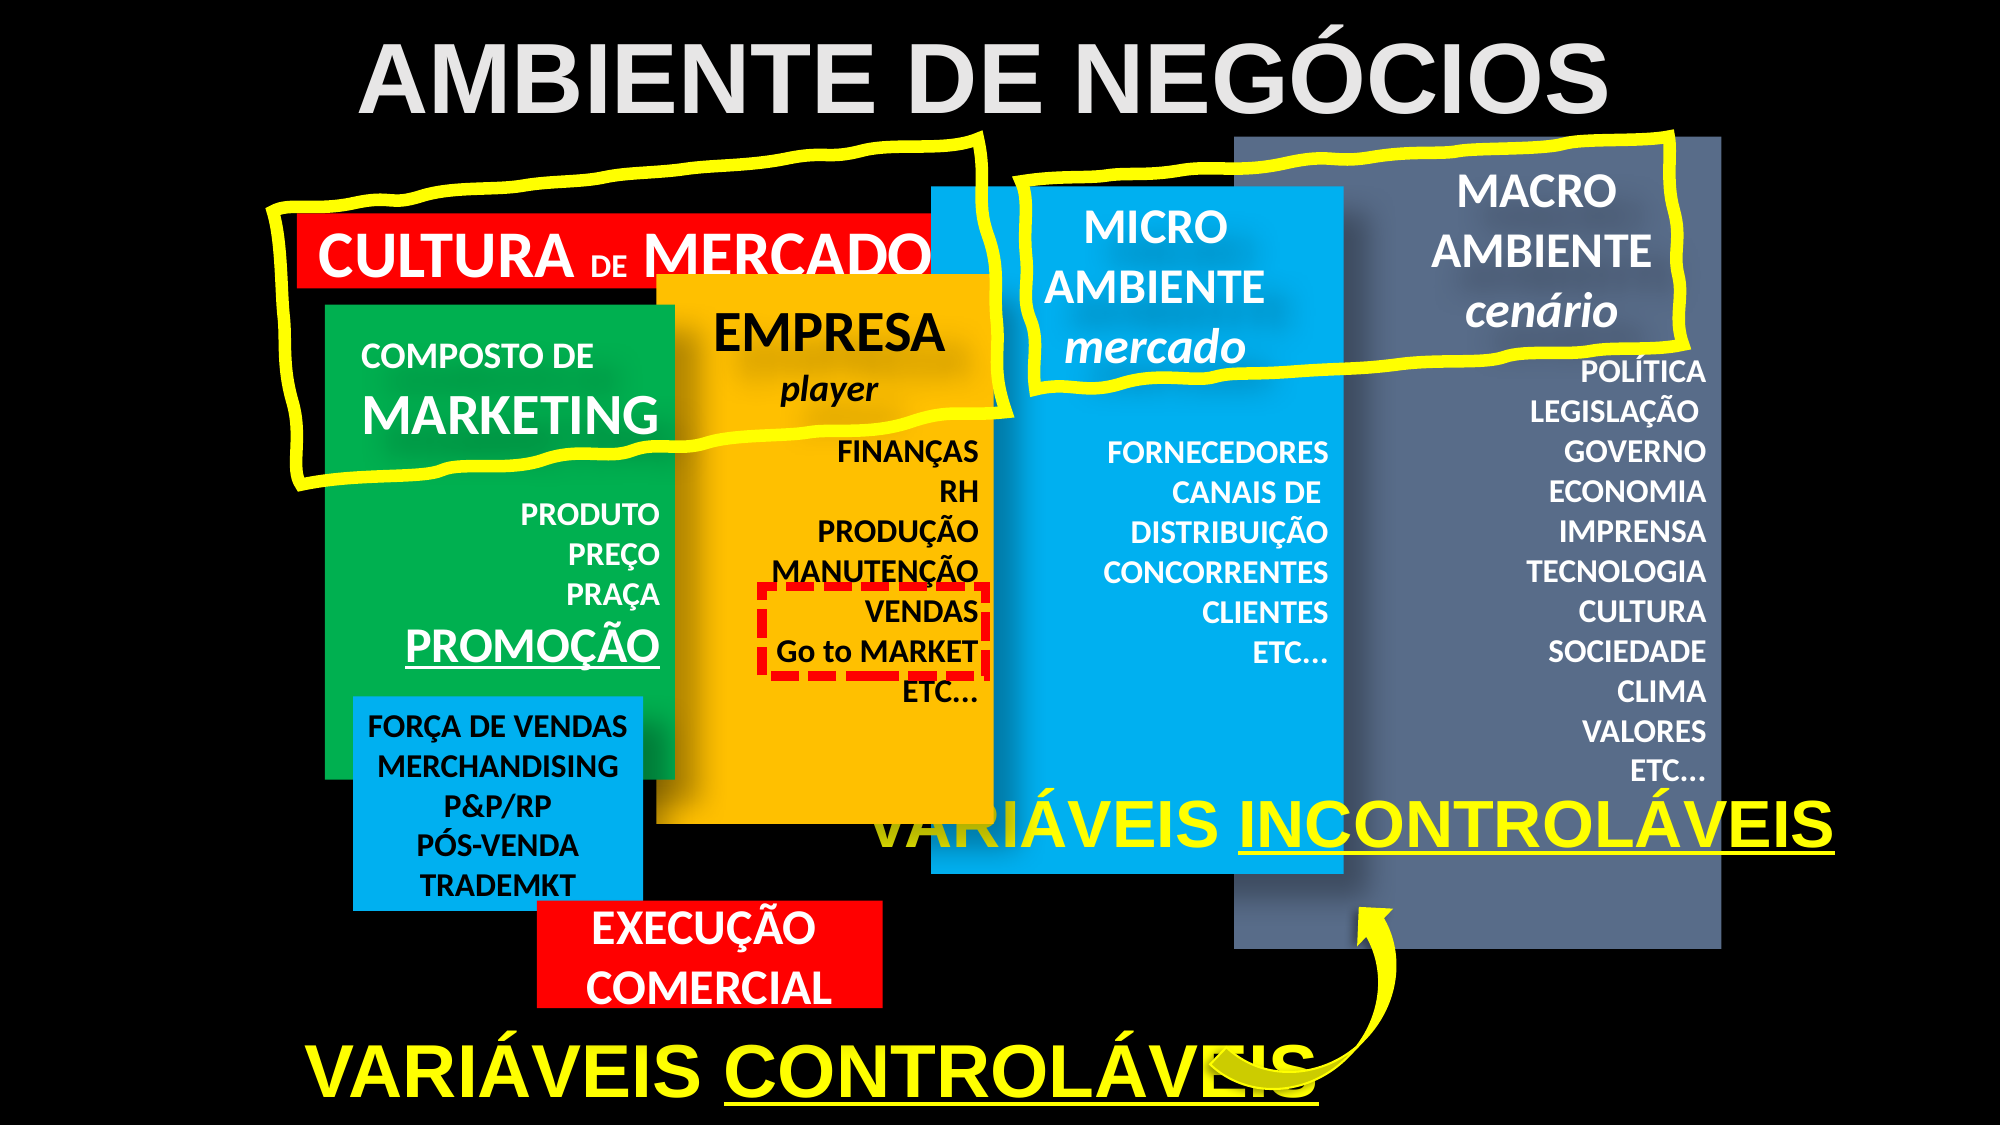

AMBIENTE DE NEGÓCIOS

POLÍTICA
LEGISLAÇÃO
GOVERNO
ECONOMIA
IMPRENSA
TECNOLOGIA
CULTURA
SOCIEDADE
CLIMA
VALORES
ETC...
MACRO
AMBIENTE
cenário

FORNECEDORES
CANAIS DE
DISTRIBUIÇÃO
CONCORRENTES
CLIENTES
ETC...
MICRO
AMBIENTE
mercado
CULTURA DE MERCADO

FINANÇAS
RH
PRODUÇÃO
MANUTENÇÃO
VENDAS
Go to MARKET
ETC...
EMPRESA
player

PRODUTO
PREÇO
PRAÇA
PROMOÇÃO
COMPOSTO DE
MARKETING

FORÇA DE VENDAS
MERCHANDISING
P&P/RP
PÓS-VENDA
TRADEMKT
VARIÁVEIS INCONTROLÁVEIS
EXECUÇÃO
COMERCIAL

VARIÁVEIS CONTROLÁVEIS